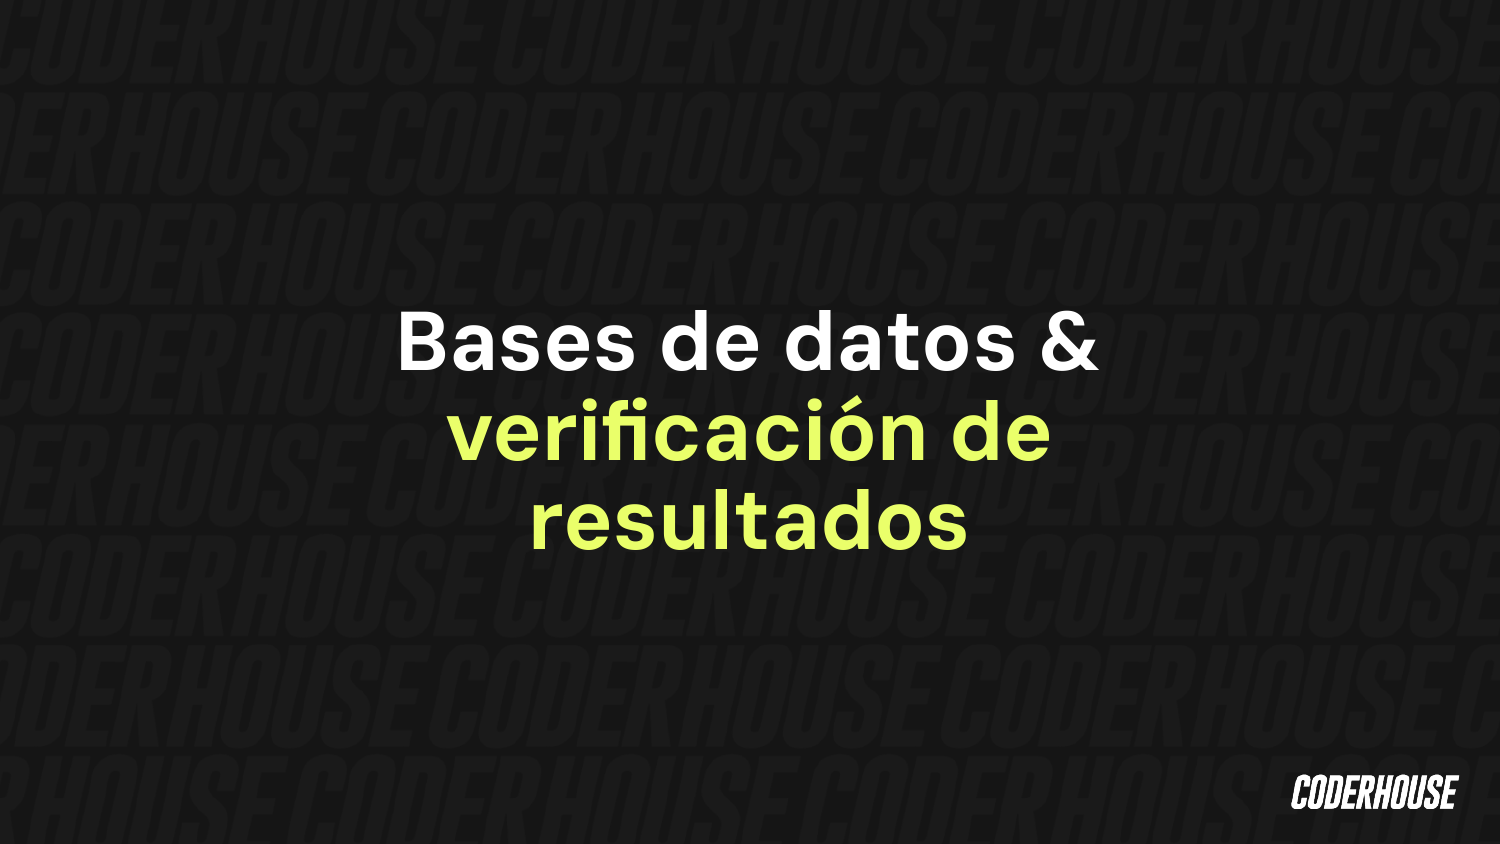

Bases de datos &
verificación de resultados